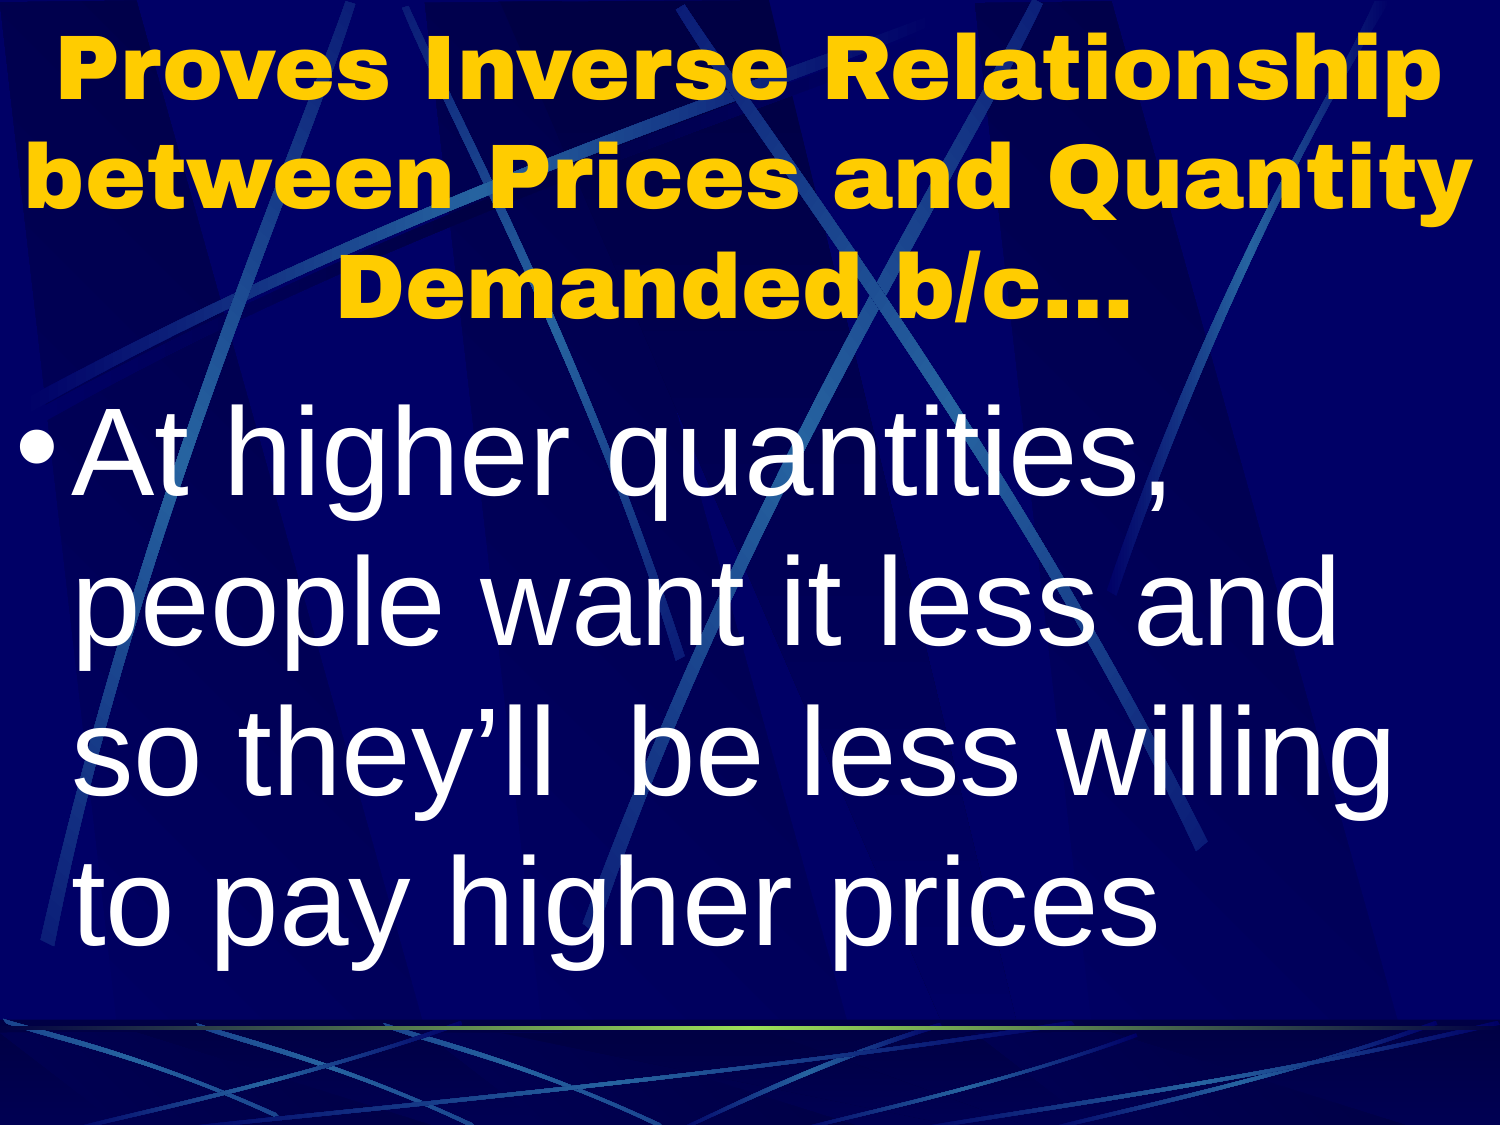

# Proves Inverse Relationship between Prices and Quantity Demanded b/c…
At higher quantities, people want it less and so they’ll  be less willing to pay higher prices